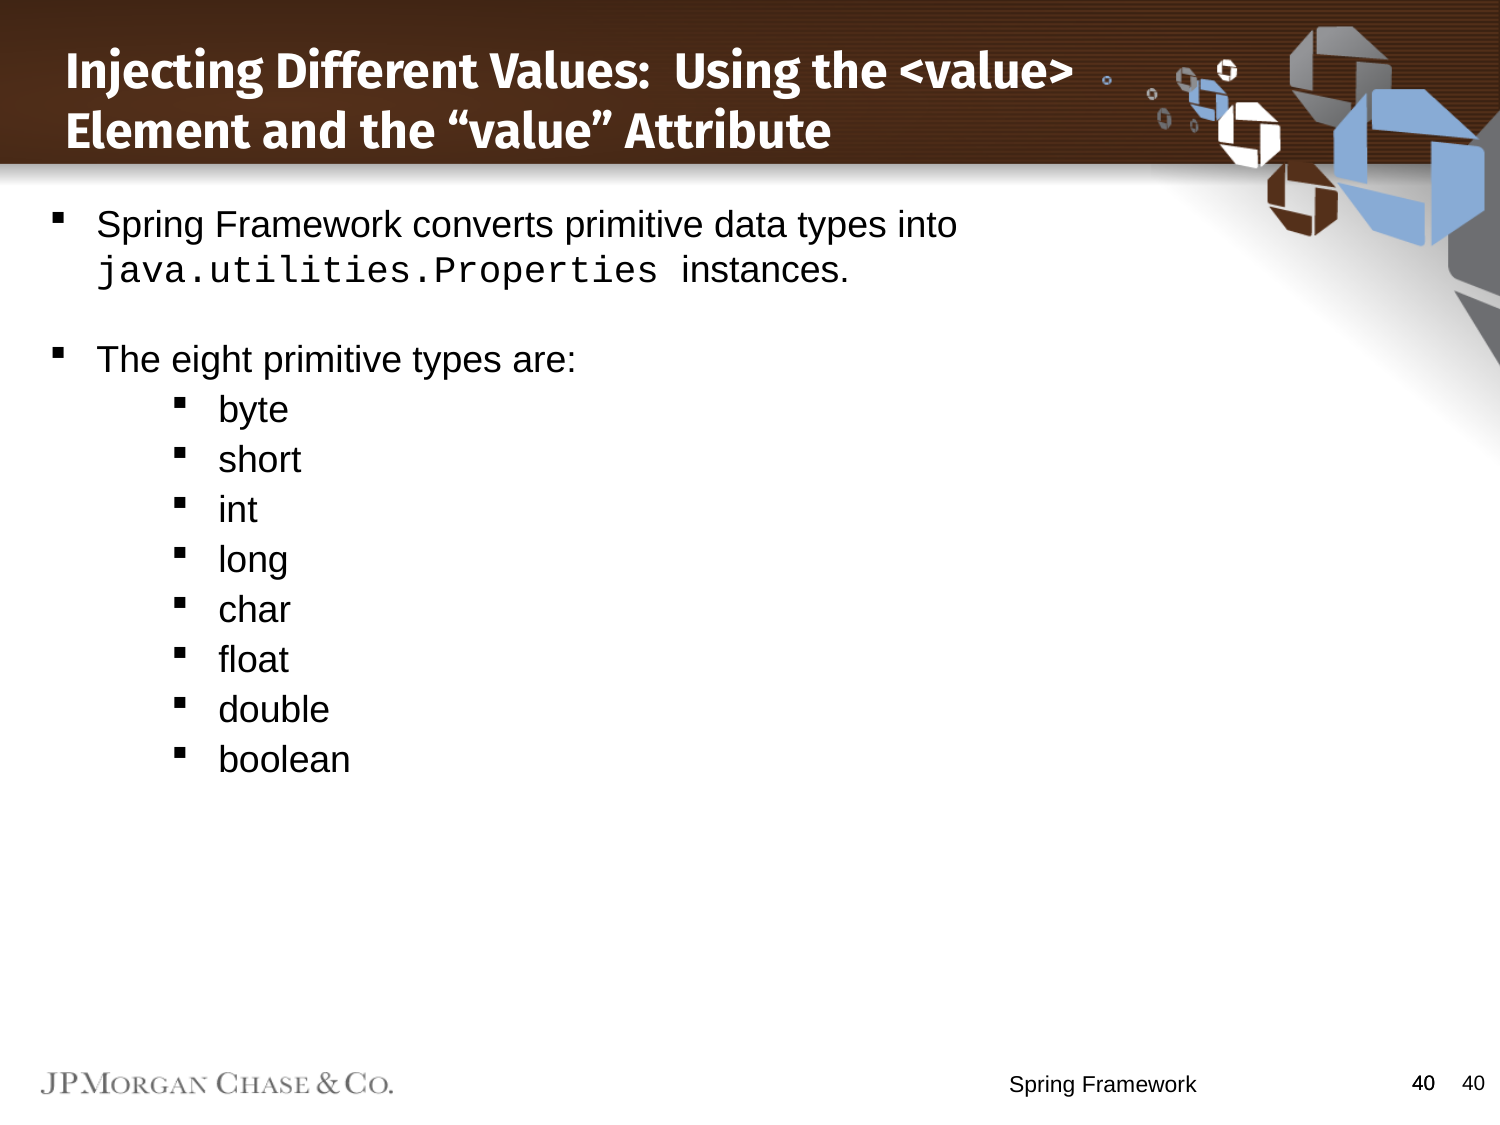

Injecting Different Values:  Using the <value> Element and the “value” Attribute
Spring Framework converts primitive data types into java.utilities.Properties instances.

The eight primitive types are:
byte
short
int
long
char
float
double
boolean

Spring Framework
40
40
40